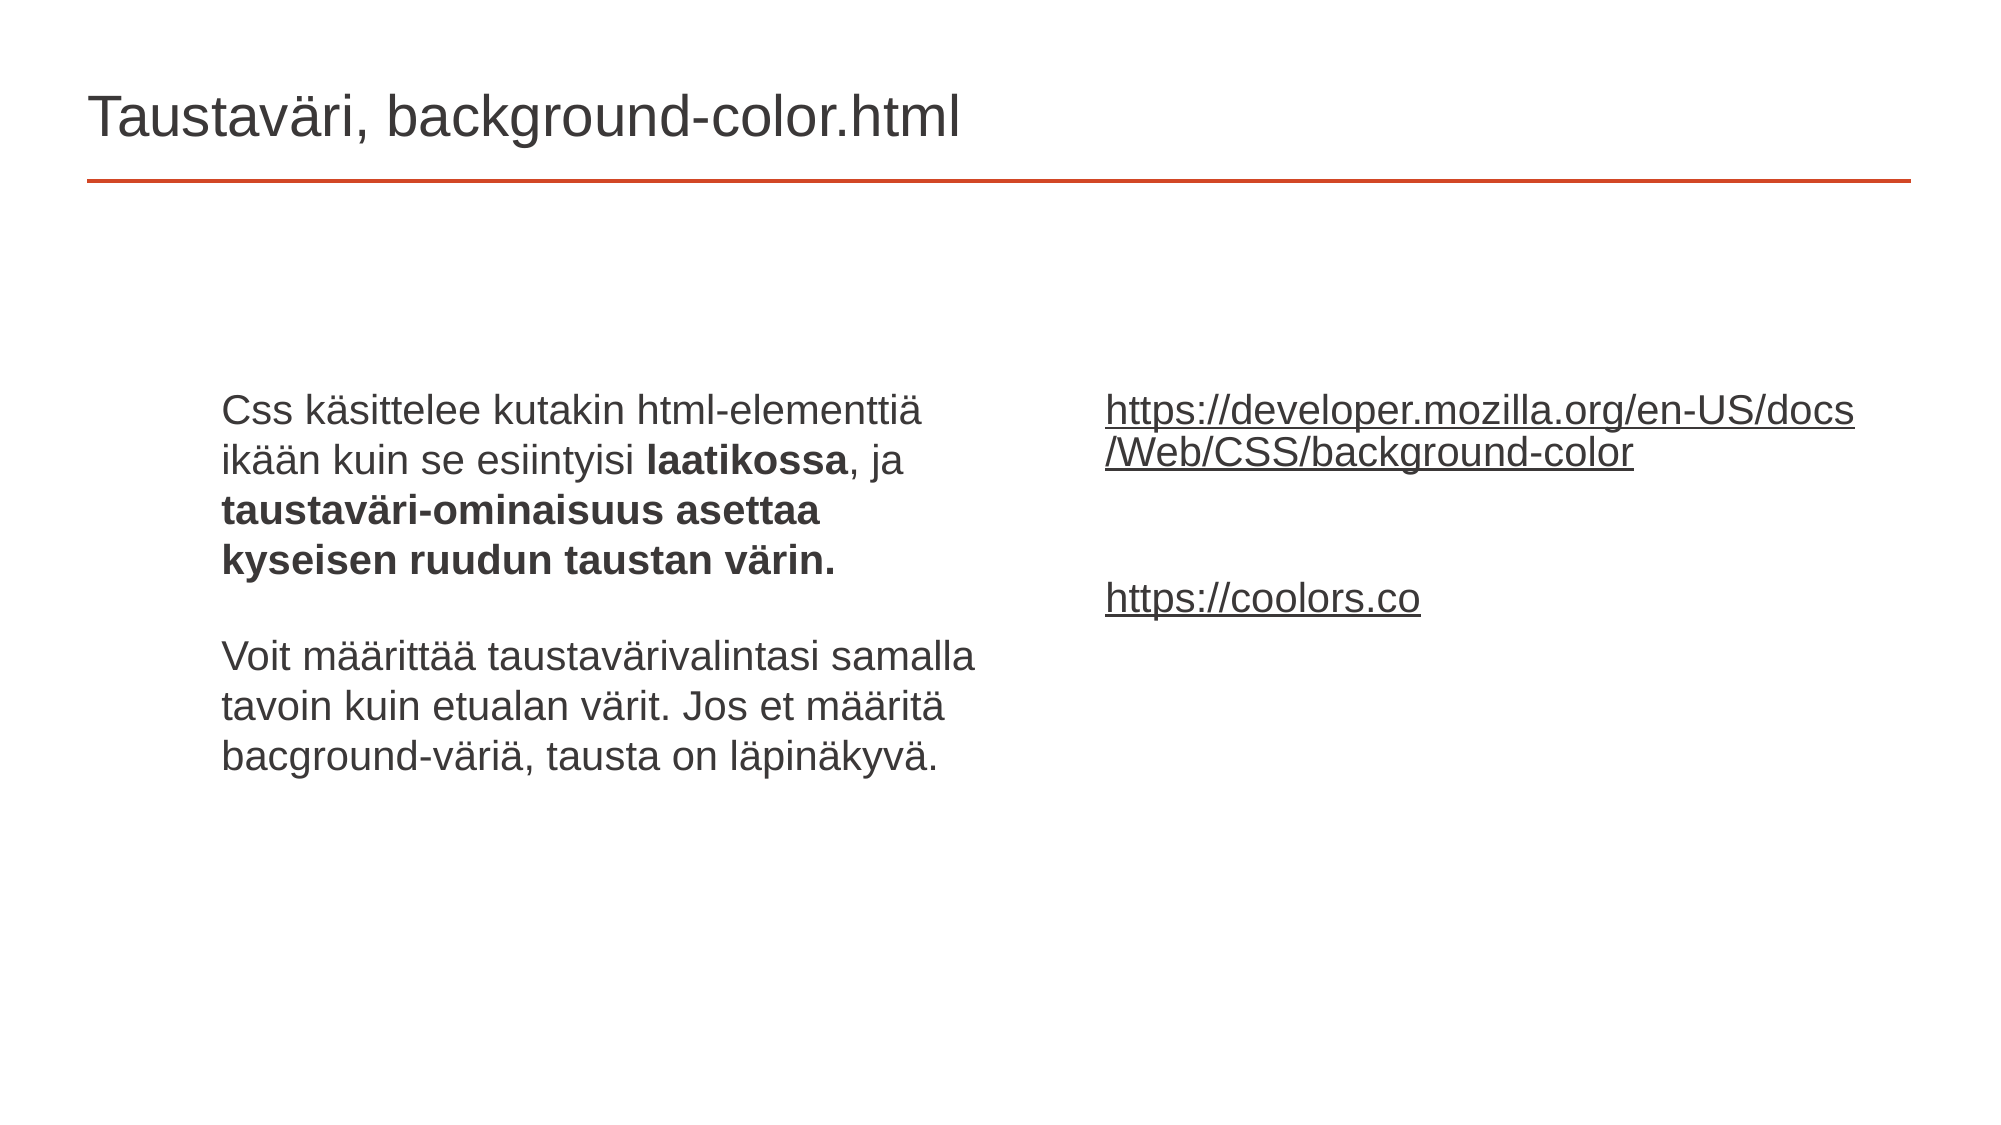

# Taustaväri, background-color.html
Css käsittelee kutakin html-elementtiä ikään kuin se esiintyisi laatikossa, ja taustaväri-ominaisuus asettaa kyseisen ruudun taustan värin.
Voit määrittää taustavärivalintasi samalla tavoin kuin etualan värit. Jos et määritä bacground-väriä, tausta on läpinäkyvä.

https://developer.mozilla.org/en-US/docs/Web/CSS/background-color
https://coolors.co